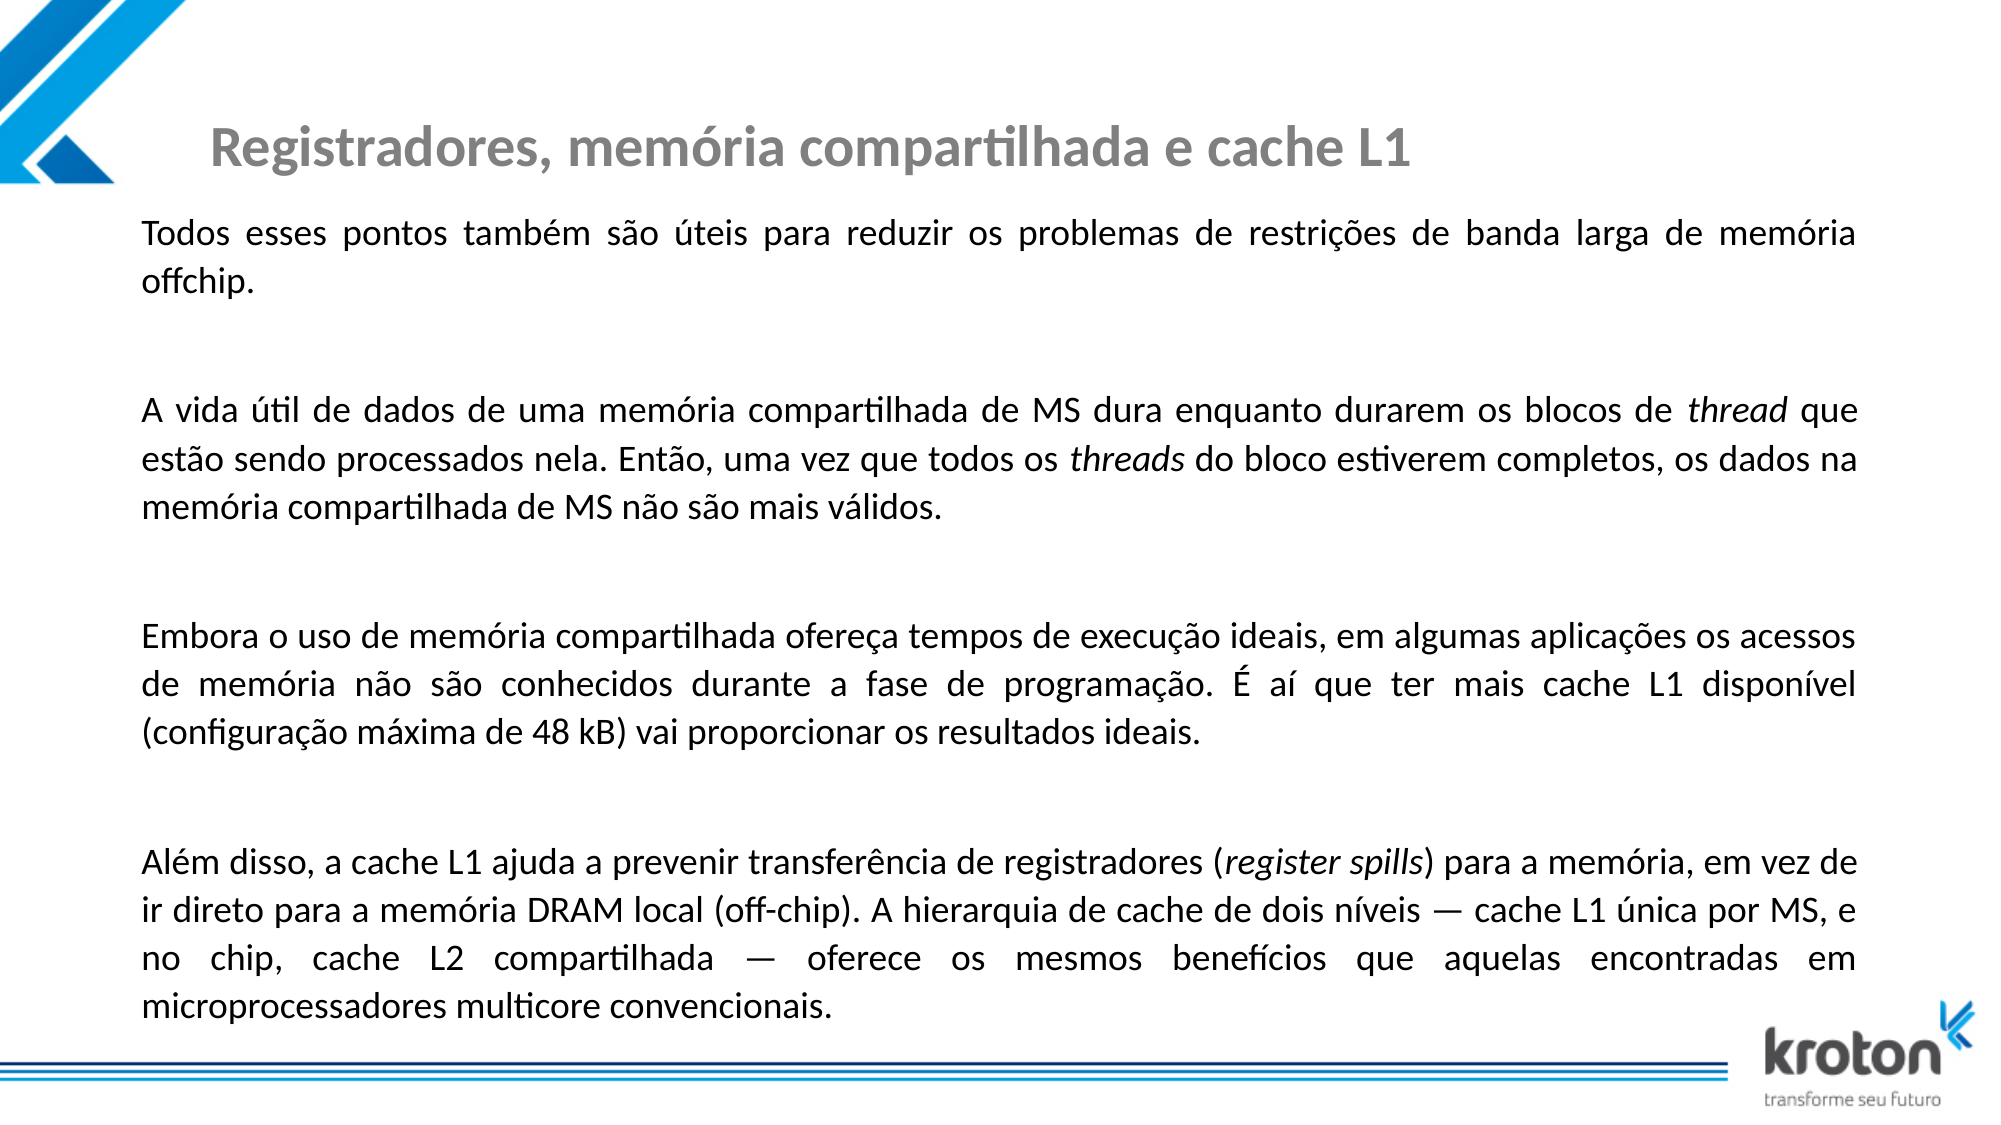

# Registradores, memória compartilhada e cache L1
Todos esses pontos também são úteis para reduzir os problemas de restrições de banda larga de memória offchip.

A vida útil de dados de uma memória compartilhada de MS dura enquanto durarem os blocos de thread que estão sendo processados nela. Então, uma vez que todos os threads do bloco estiverem completos, os dados na memória compartilhada de MS não são mais válidos.

Embora o uso de memória compartilhada ofereça tempos de execução ideais, em algumas aplicações os acessos de memória não são conhecidos durante a fase de programação. É aí que ter mais cache L1 disponível (configuração máxima de 48 kB) vai proporcionar os resultados ideais.

Além disso, a cache L1 ajuda a prevenir transferência de registradores (register spills) para a memória, em vez de ir direto para a memória DRAM local (off-chip). A hierarquia de cache de dois níveis — cache L1 única por MS, e no chip, cache L2 compartilhada — oferece os mesmos benefícios que aquelas encontradas em microprocessadores multicore convencionais.